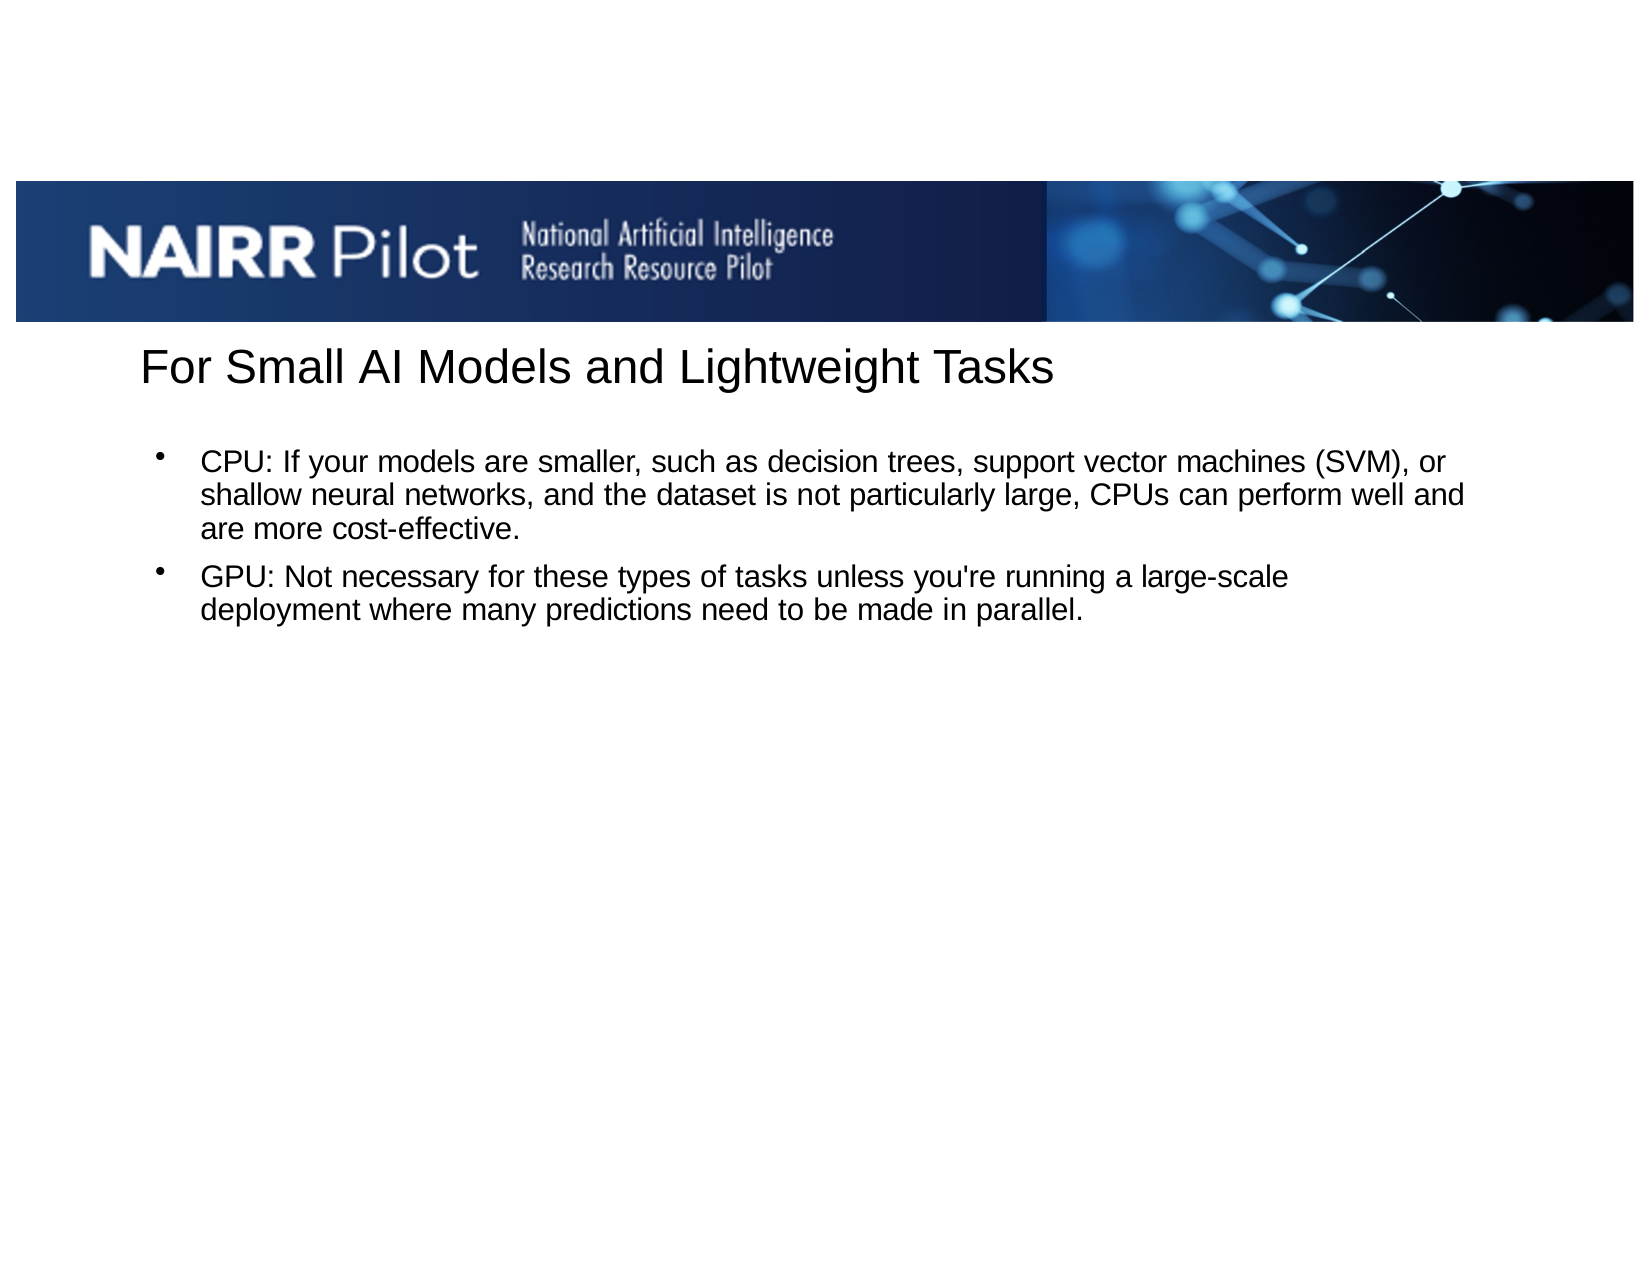

# For Small AI Models and Lightweight Tasks
CPU: If your models are smaller, such as decision trees, support vector machines (SVM), or shallow neural networks, and the dataset is not particularly large, CPUs can perform well and are more cost-effective.
GPU: Not necessary for these types of tasks unless you're running a large-scale deployment where many predictions need to be made in parallel.